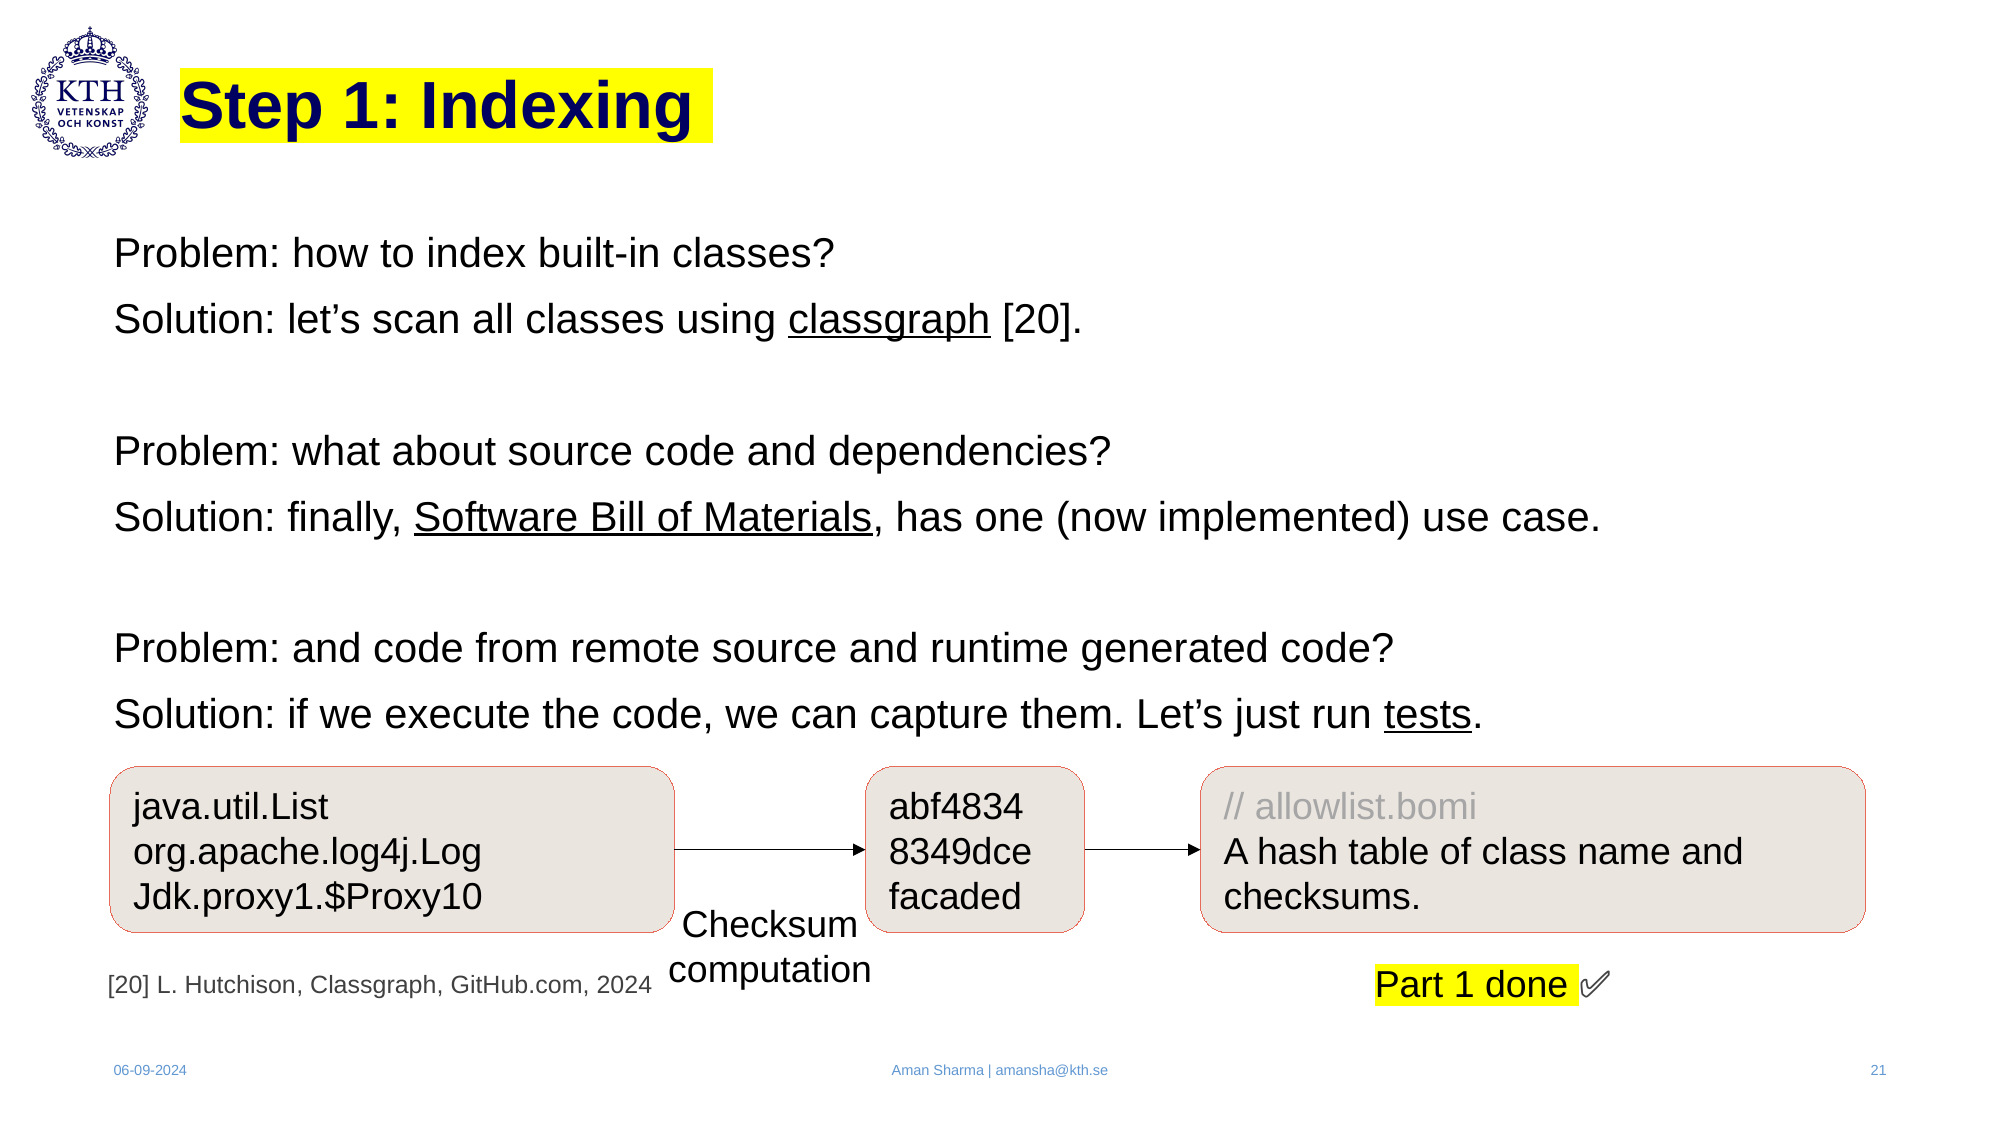

# Step 1: Indexing
Problem: how to index built-in classes?
Solution: let’s scan all classes using classgraph [20].

Problem: what about source code and dependencies?
Solution: finally, Software Bill of Materials, has one (now implemented) use case.

Problem: and code from remote source and runtime generated code?
Solution: if we execute the code, we can capture them. Let’s just run tests.
java.util.List
org.apache.log4j.Log
Jdk.proxy1.$Proxy10
abf4834
8349dce
facaded
// allowlist.bomi
A hash table of class name and checksums.
Checksum computation
Part 1 done ✅
[20] L. Hutchison, Classgraph, GitHub.com, 2024
Aman Sharma | amansha@kth.se
06-09-2024
21